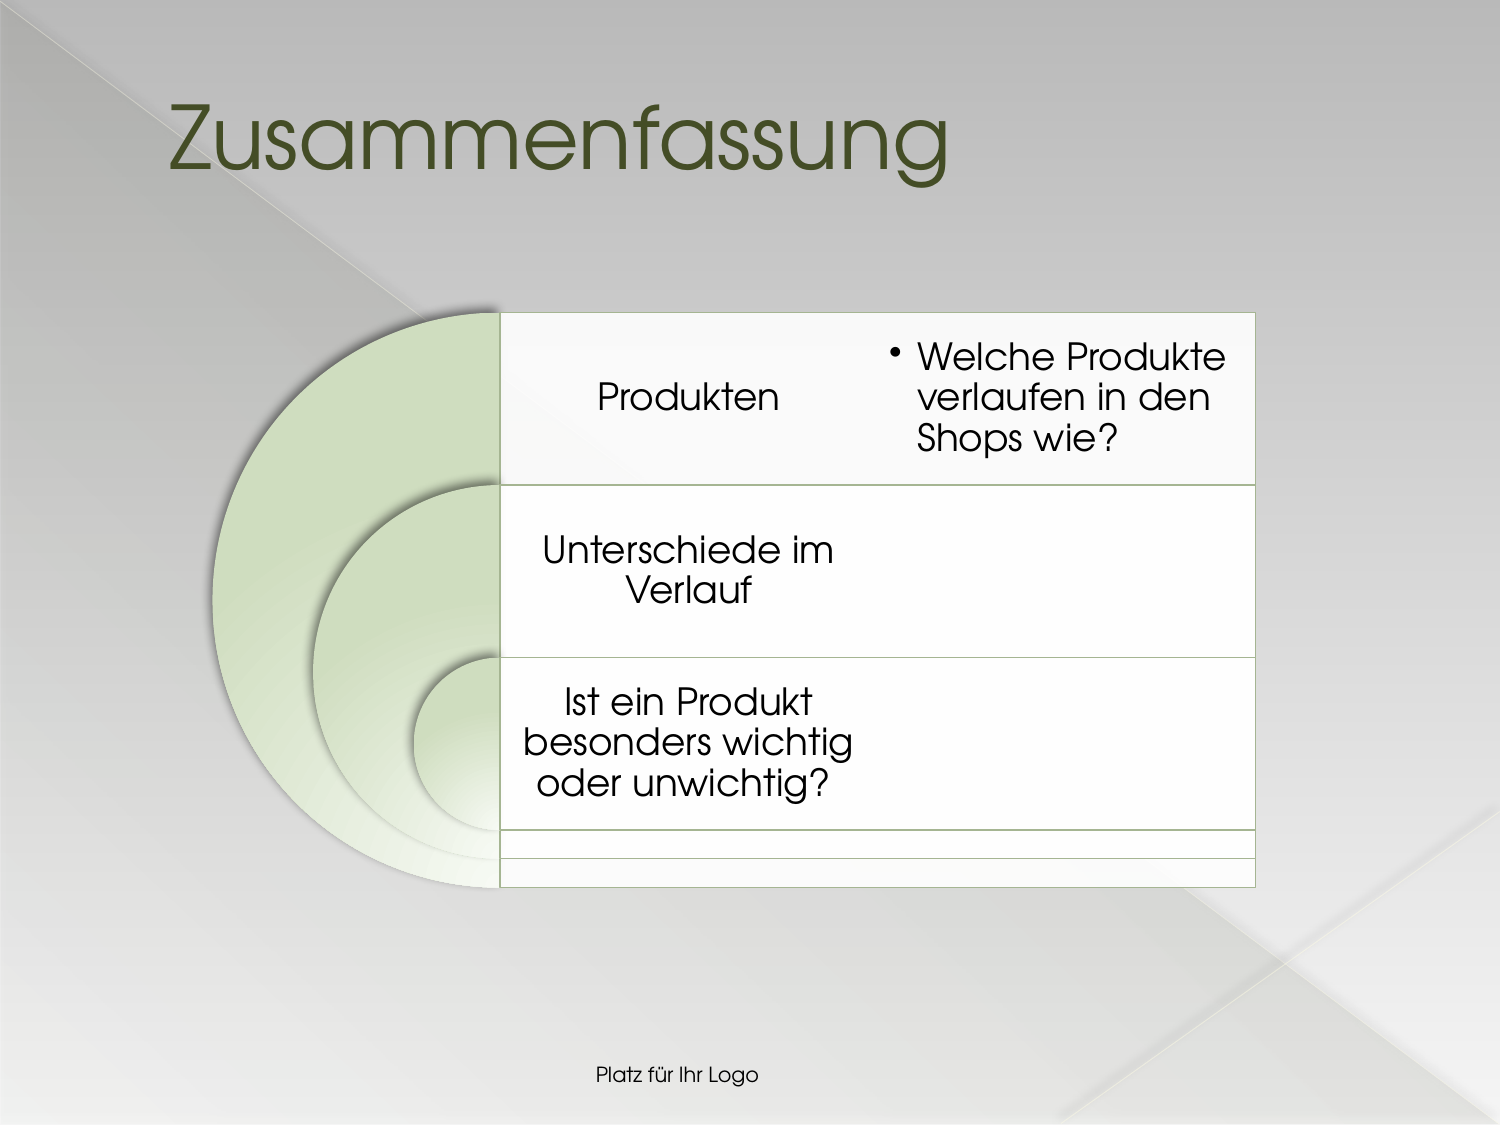

# Zusammenfassung
Produkten
Unterschiede im Verlauf
Ist ein Produkt besonders wichtig oder unwichtig?
Welche Produkte verlaufen in den Shops wie?
Platz für Ihr Logo